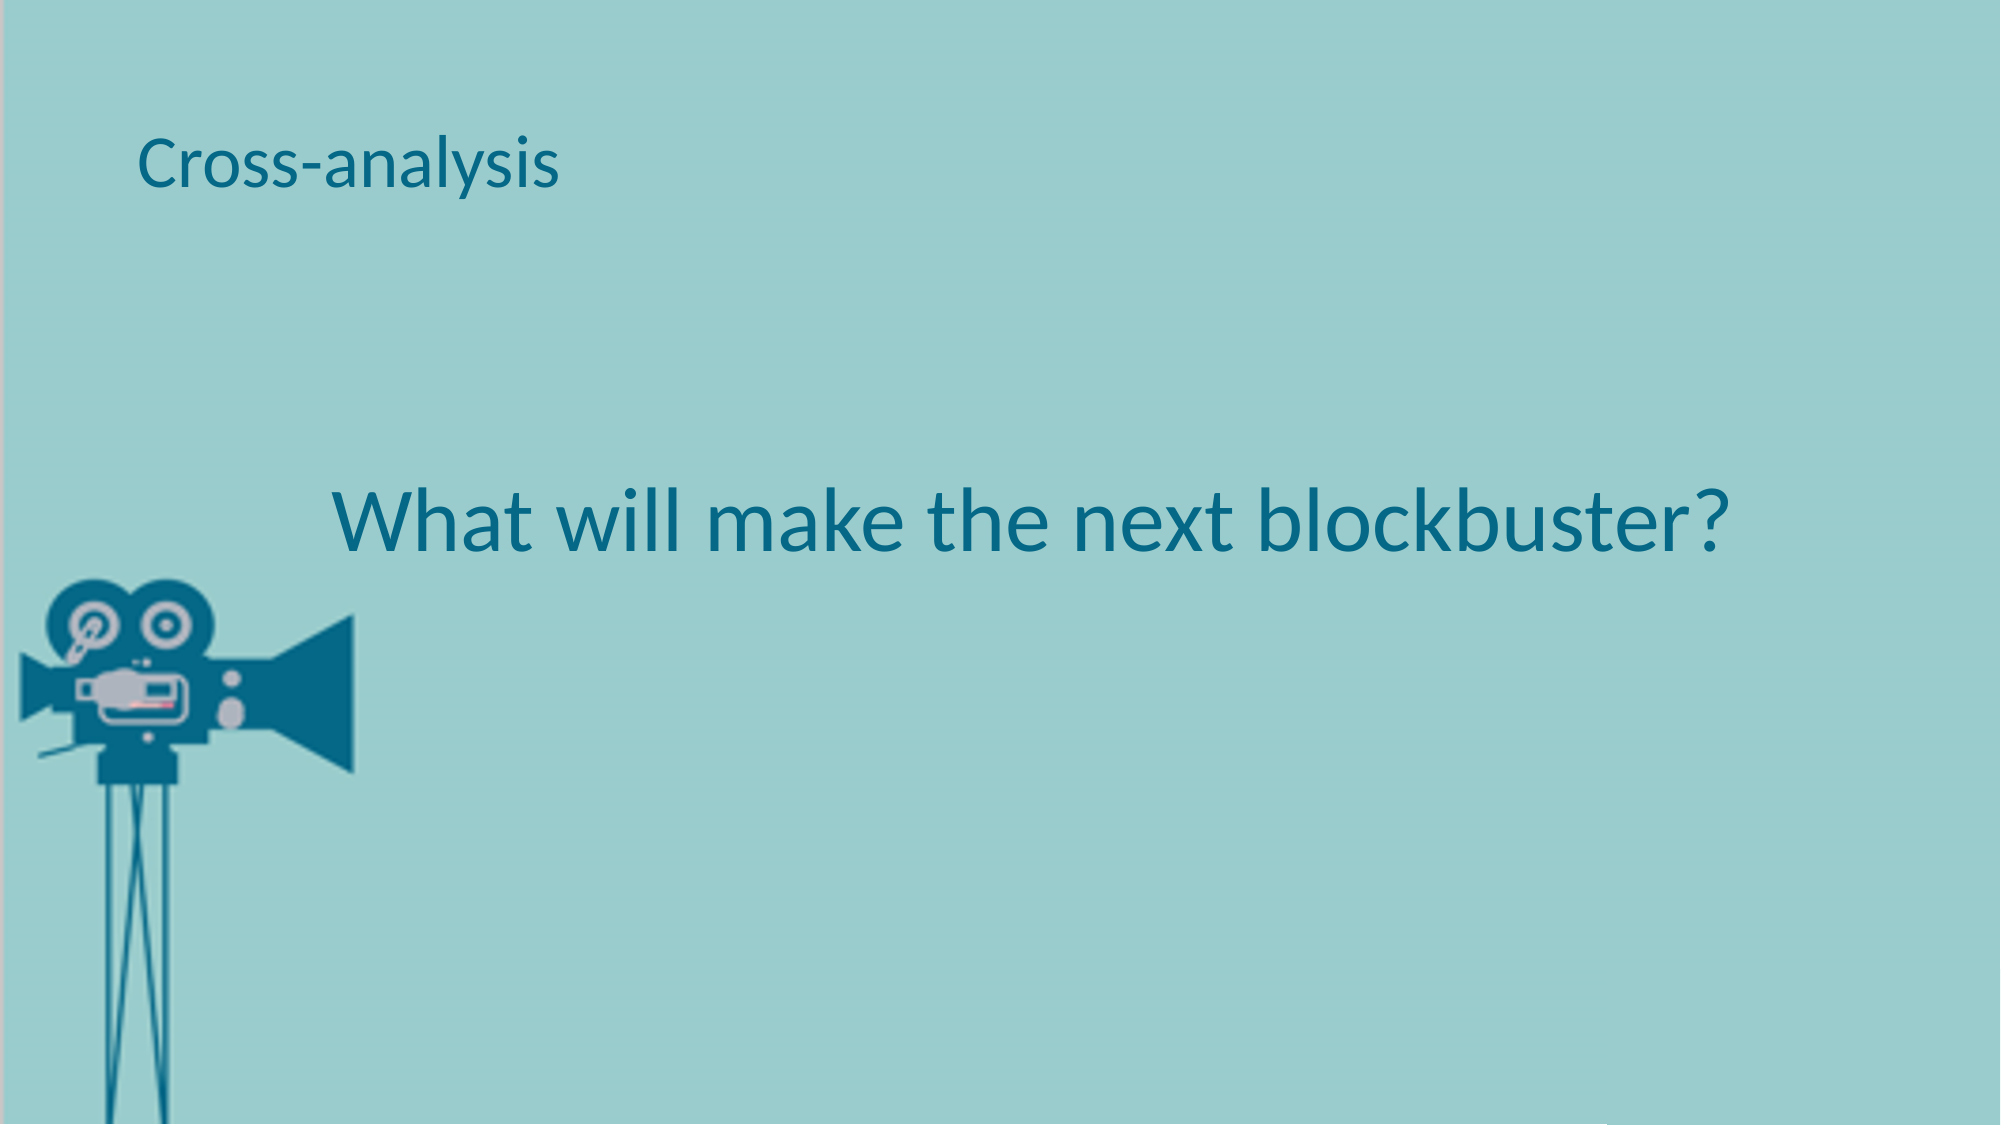

Cross-analysis
# What will make the next blockbuster?